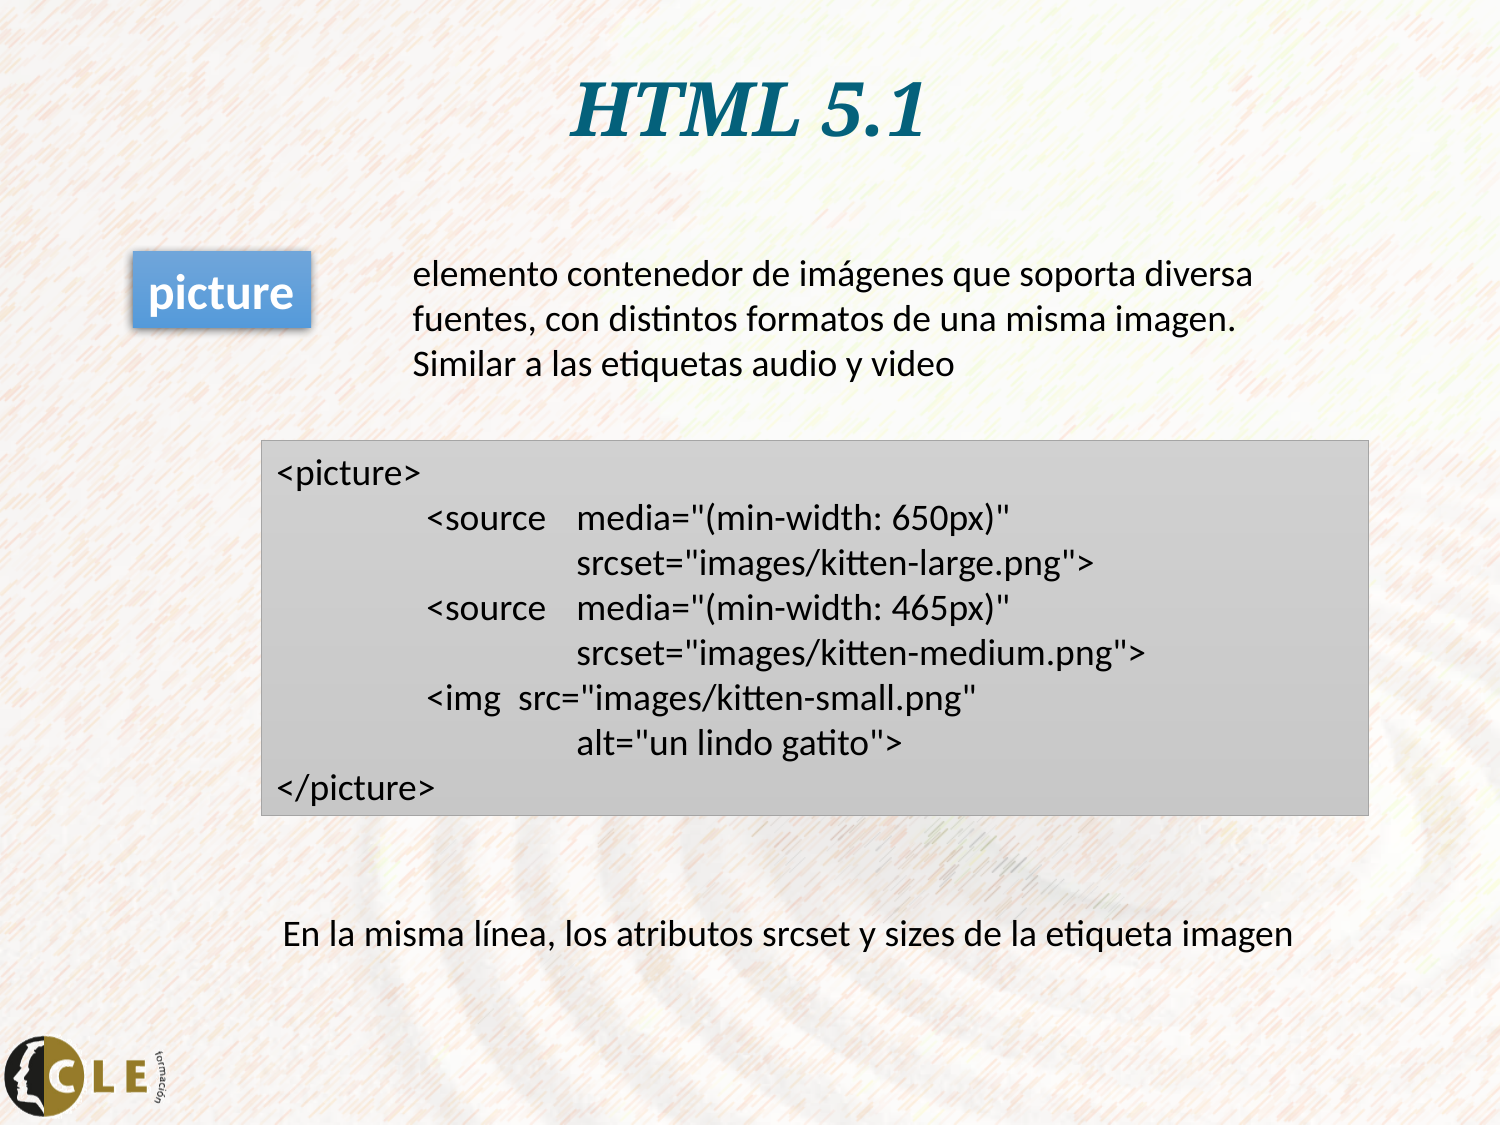

# HTML 5.1
elemento contenedor de imágenes que soporta diversa fuentes, con distintos formatos de una misma imagen.
Similar a las etiquetas audio y video
picture
<picture>
  	<source   	media="(min-width: 650px)"
    		srcset="images/kitten-large.png">
  	<source  	media="(min-width: 465px)"
    		srcset="images/kitten-medium.png">
  	<img  src="images/kitten-small.png"
    		alt="un lindo gatito">
</picture>
En la misma línea, los atributos srcset y sizes de la etiqueta imagen